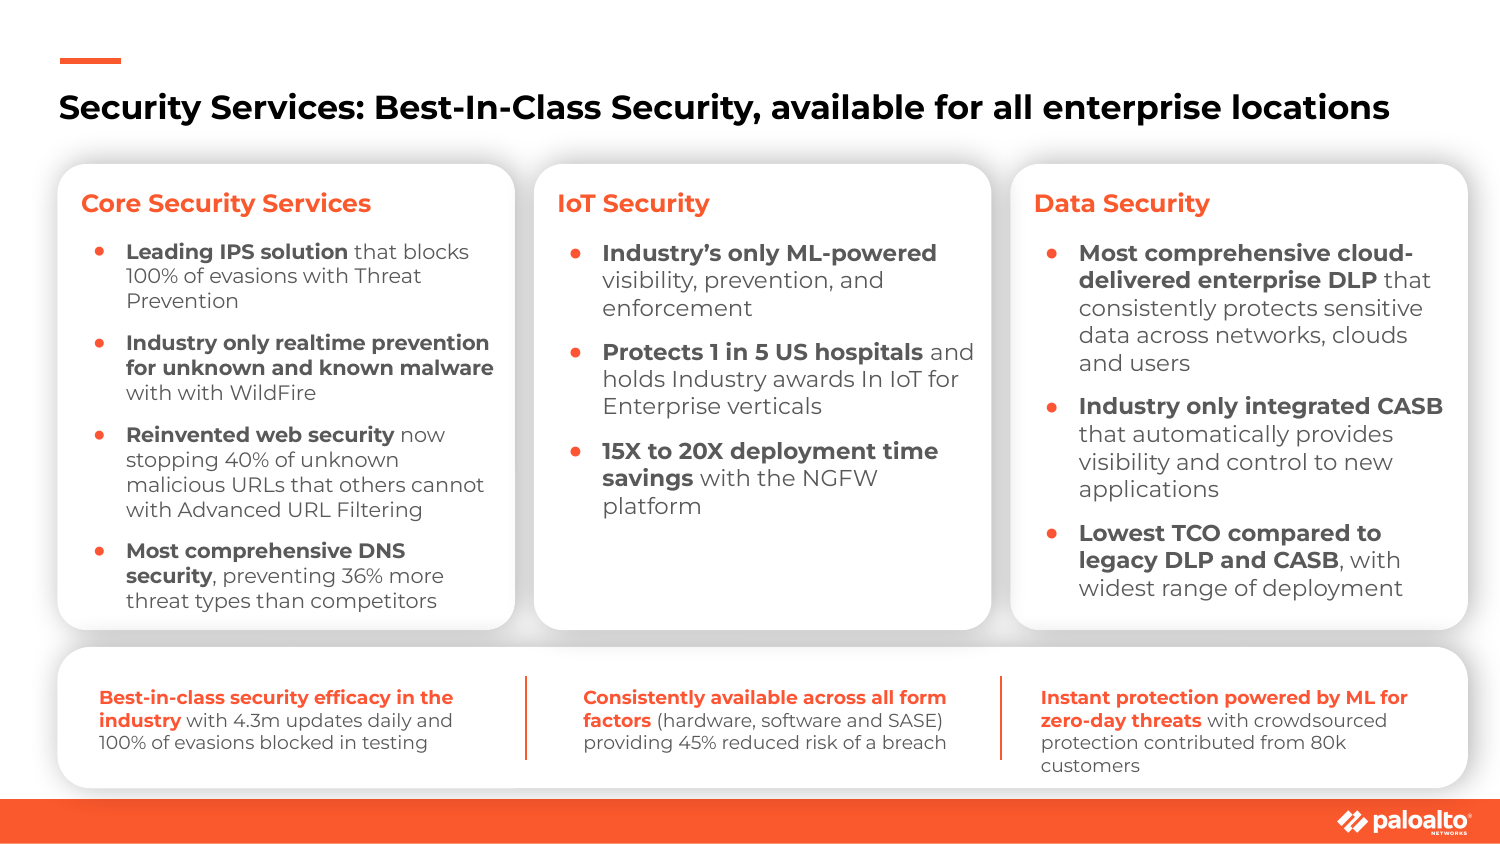

# Security Services: Best-In-Class Security, available for all enterprise locations
Core Security Services
Leading IPS solution that blocks 100% of evasions with Threat Prevention
Industry only realtime prevention for unknown and known malware with with WildFire
Reinvented web security now stopping 40% of unknown malicious URLs that others cannot with Advanced URL Filtering
Most comprehensive DNS security, preventing 36% more threat types than competitors
IoT Security
Industry’s only ML-powered visibility, prevention, and enforcement
Protects 1 in 5 US hospitals and holds Industry awards In IoT for Enterprise verticals
15X to 20X deployment time savings with the NGFW platform
Data Security
Most comprehensive cloud-delivered enterprise DLP that consistently protects sensitive data across networks, clouds and users
Industry only integrated CASB that automatically provides visibility and control to new applications
Lowest TCO compared to legacy DLP and CASB, with widest range of deployment
Network Security Platform

Best-in-class security efficacy in the industry with 4.3m updates daily and 100% of evasions blocked in testing

Consistently available across all form factors (hardware, software and SASE) providing 45% reduced risk of a breach
Instant protection powered by ML for zero-day threats with crowdsourced protection contributed from 80k customers